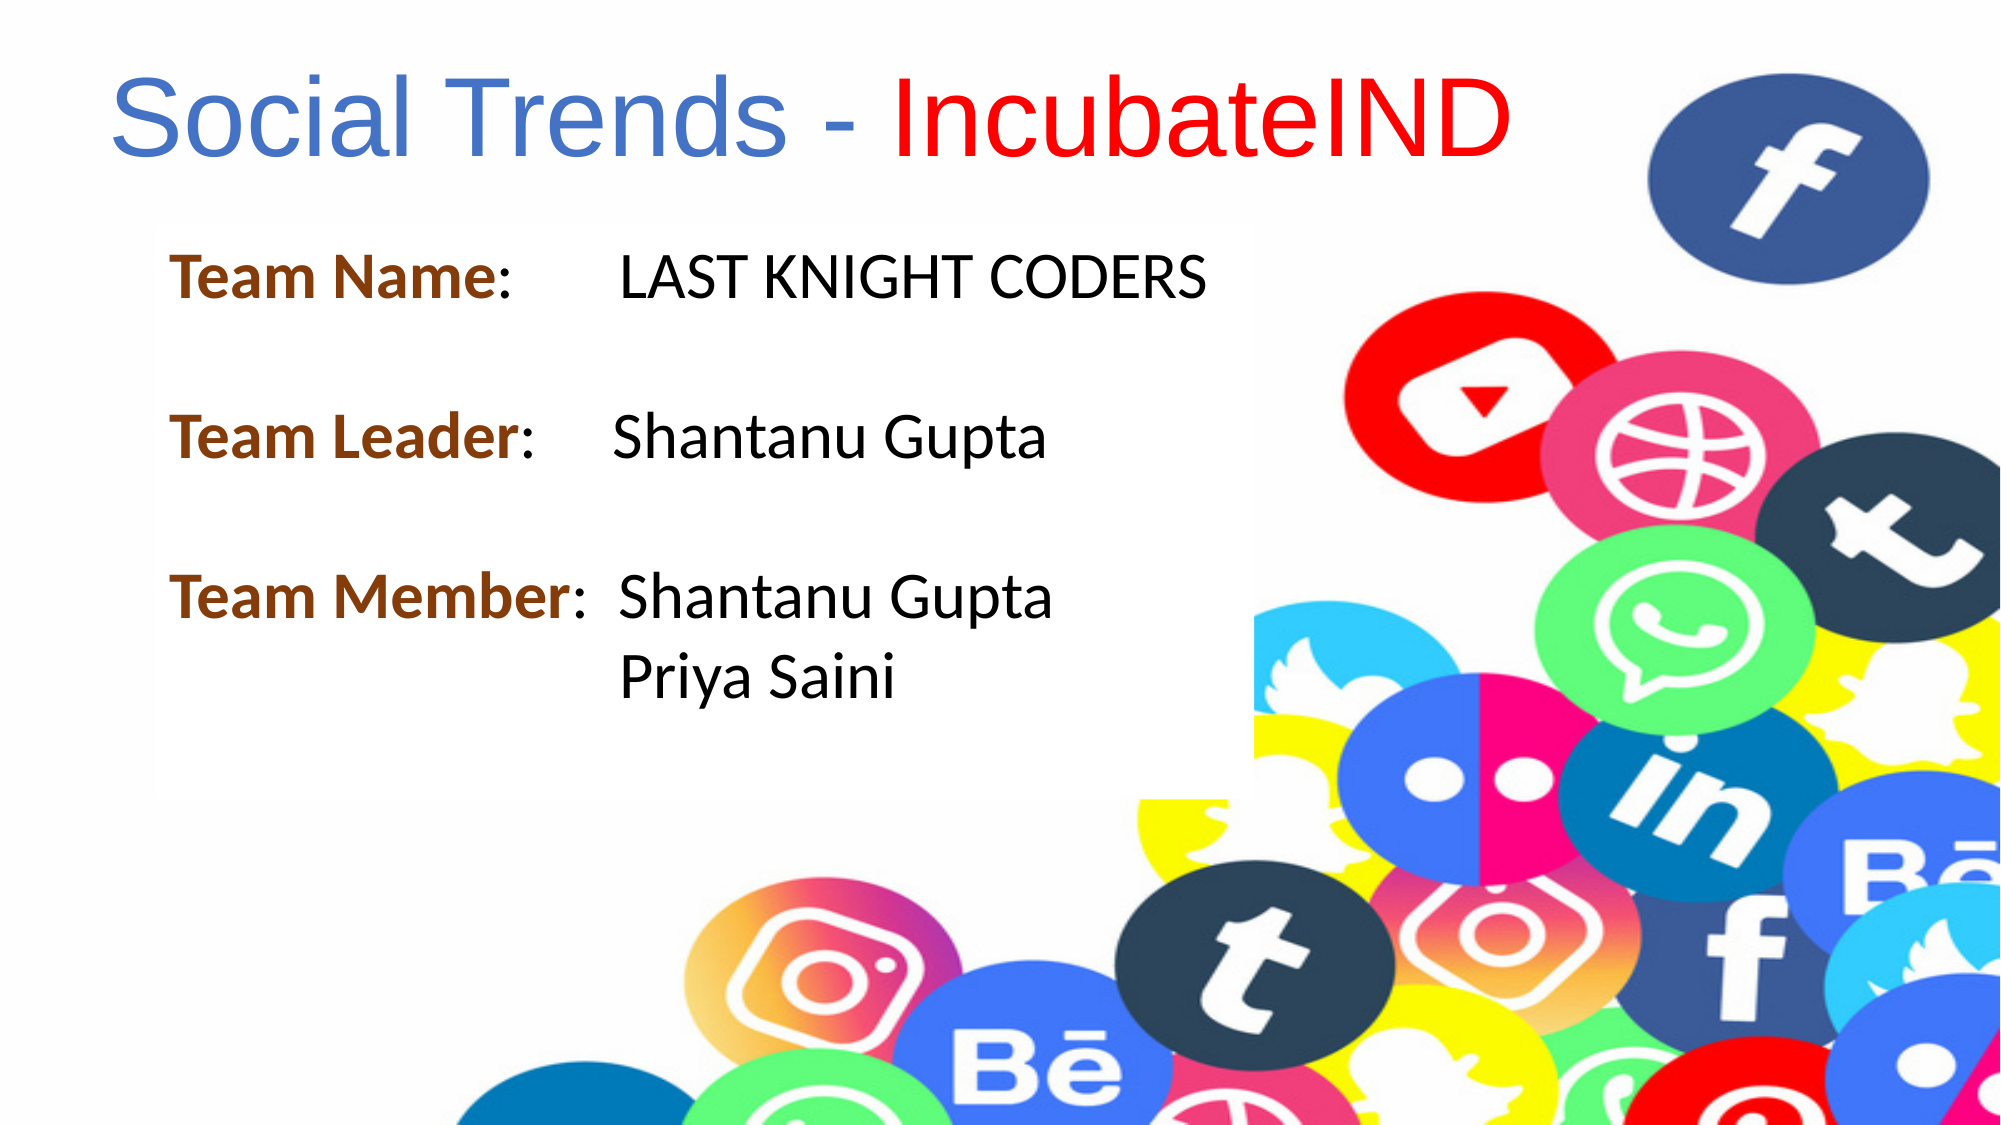

Social Trends - IncubateIND
Team Name:       LAST KNIGHT CODERS

Team Leader:     Shantanu Gupta

Team Member:  Shantanu Gupta
			Priya Saini